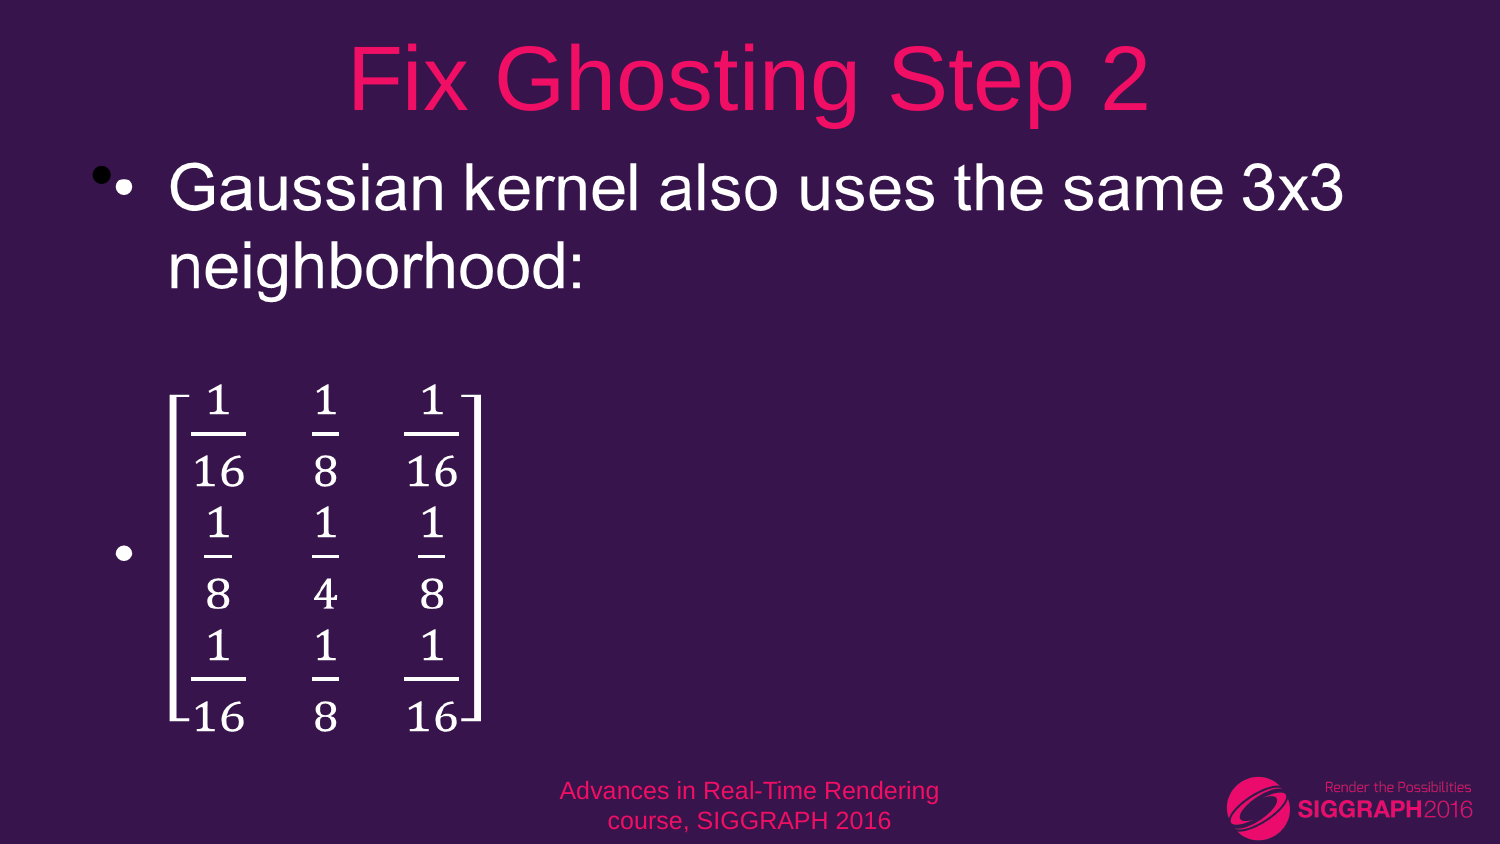

# Fix Ghosting Step 2

Advances in Real-Time Rendering course, SIGGRAPH 2016